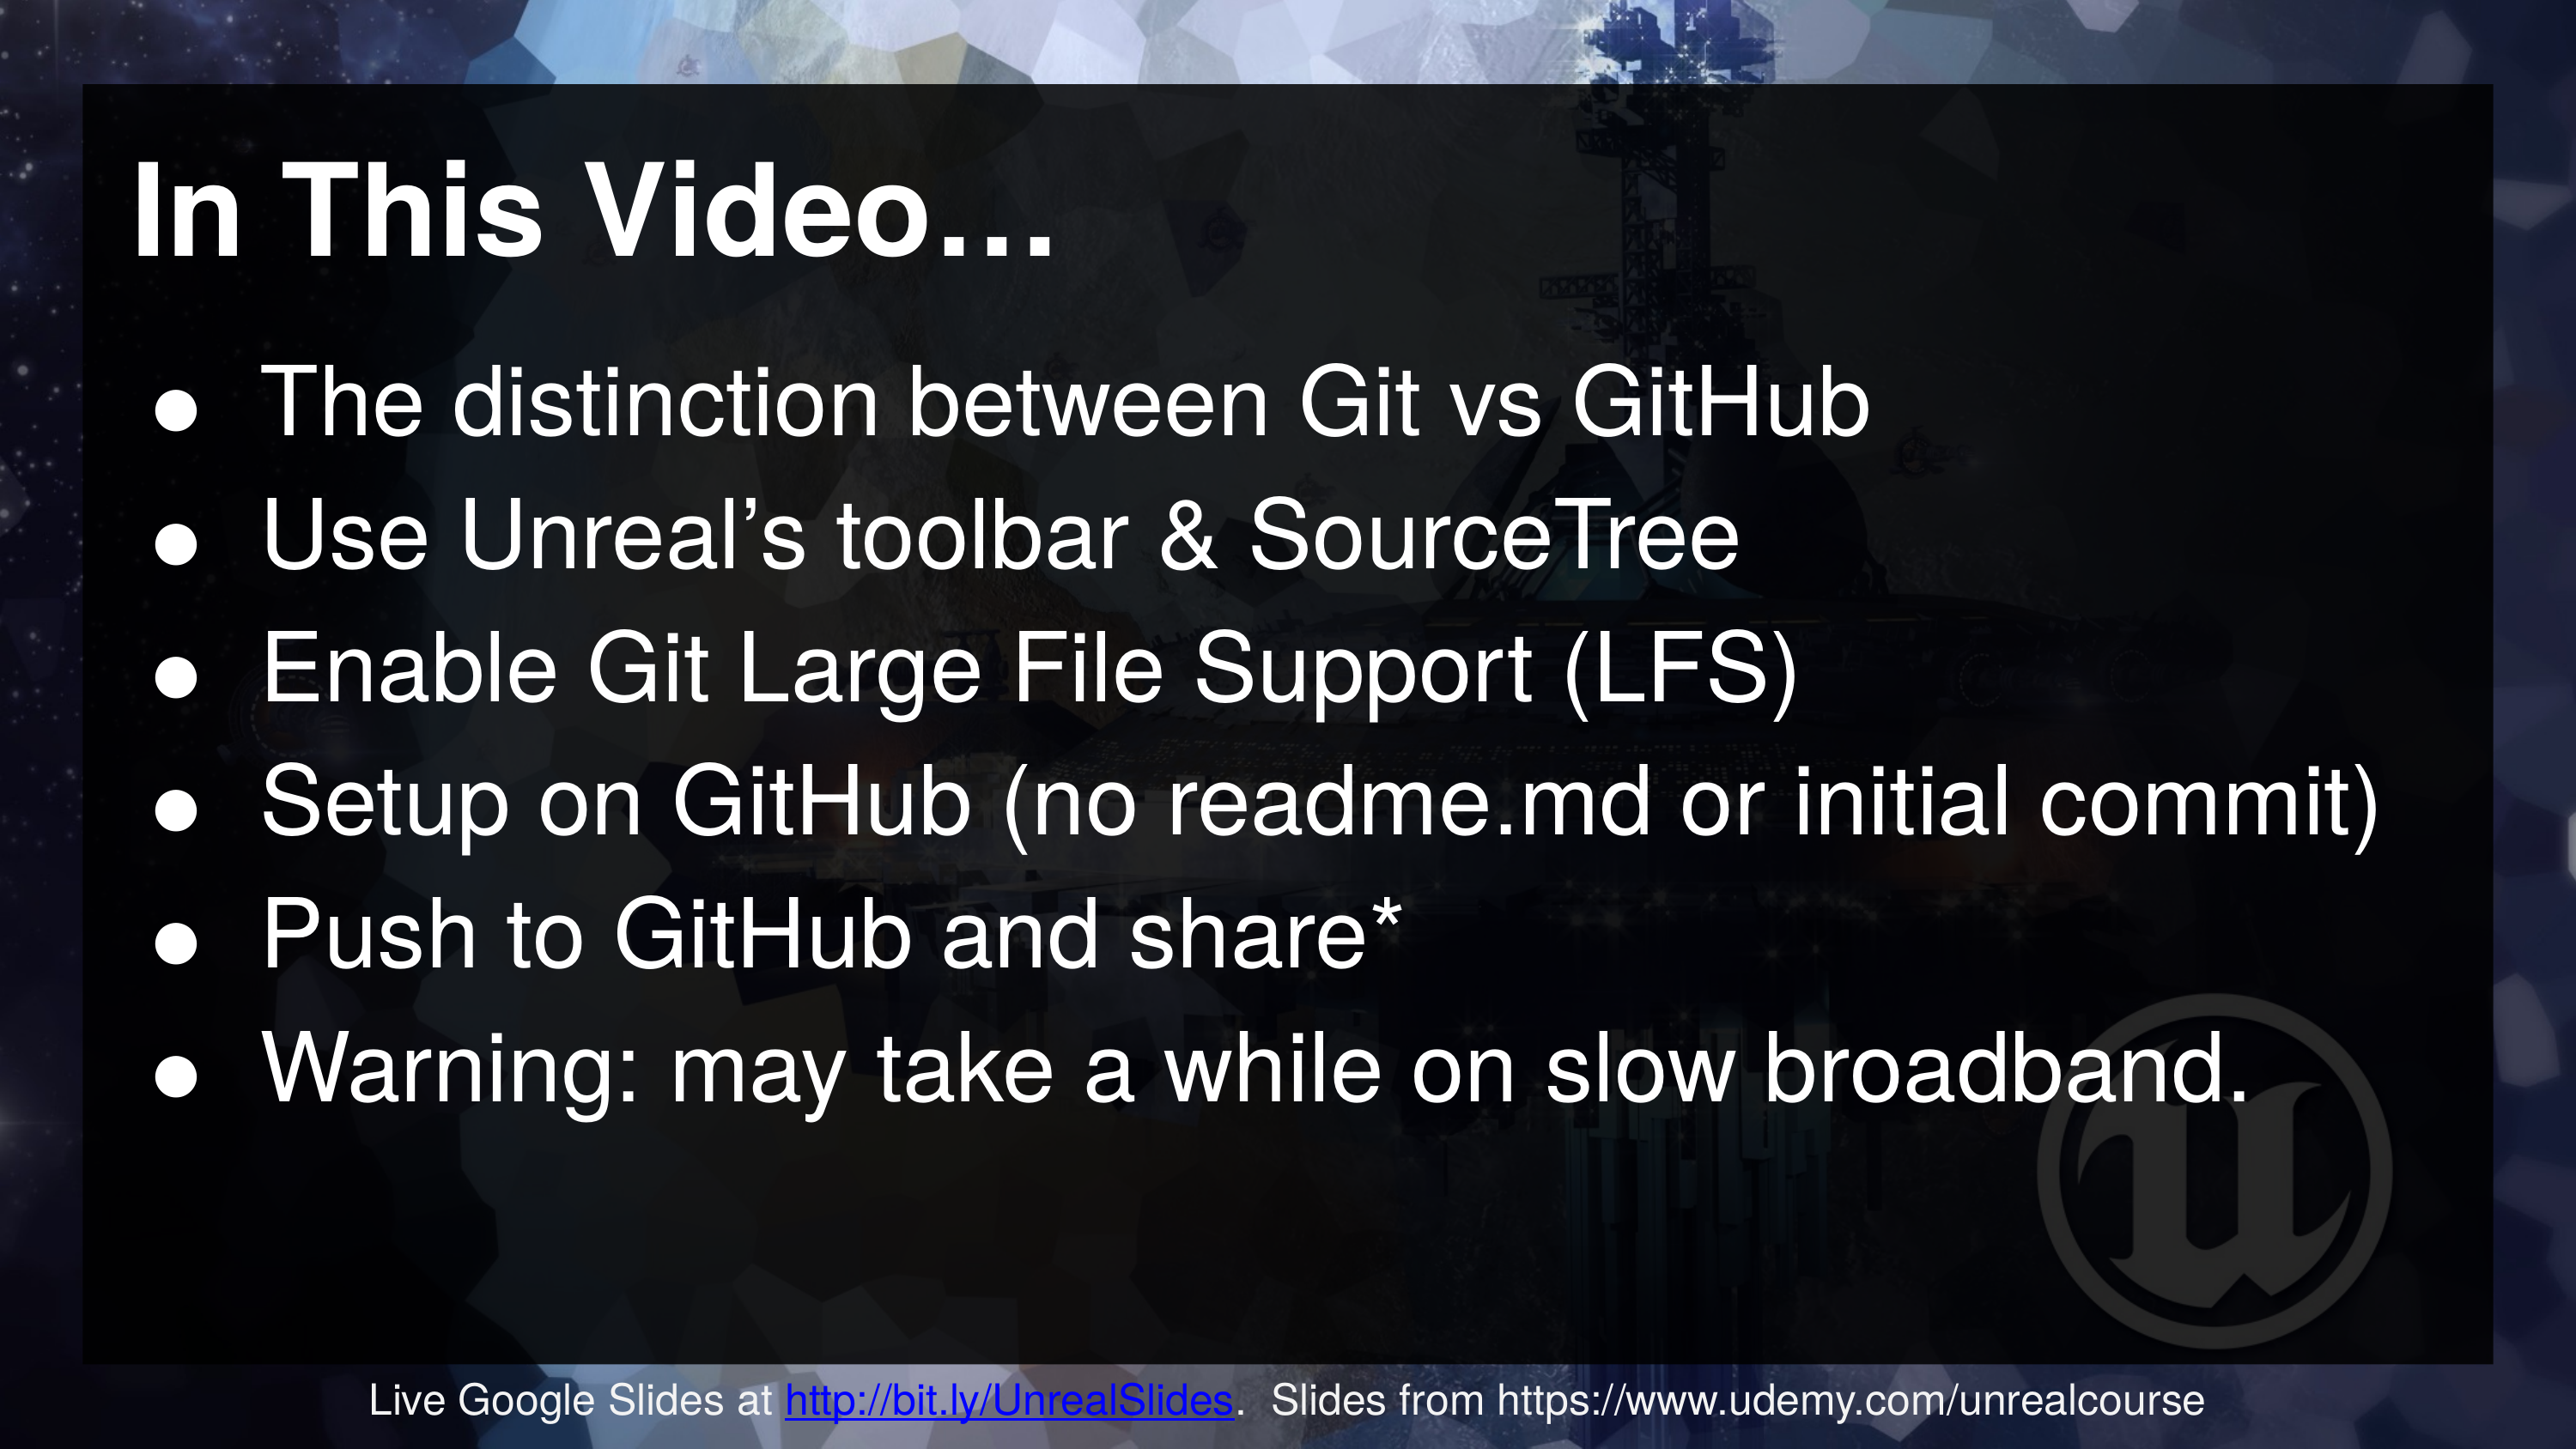

# In This Video…
The distinction between Git vs GitHub
Use Unreal’s toolbar & SourceTree
Enable Git Large File Support (LFS)
Setup on GitHub (no readme.md or initial commit)
Push to GitHub and share*
Warning: may take a while on slow broadband.